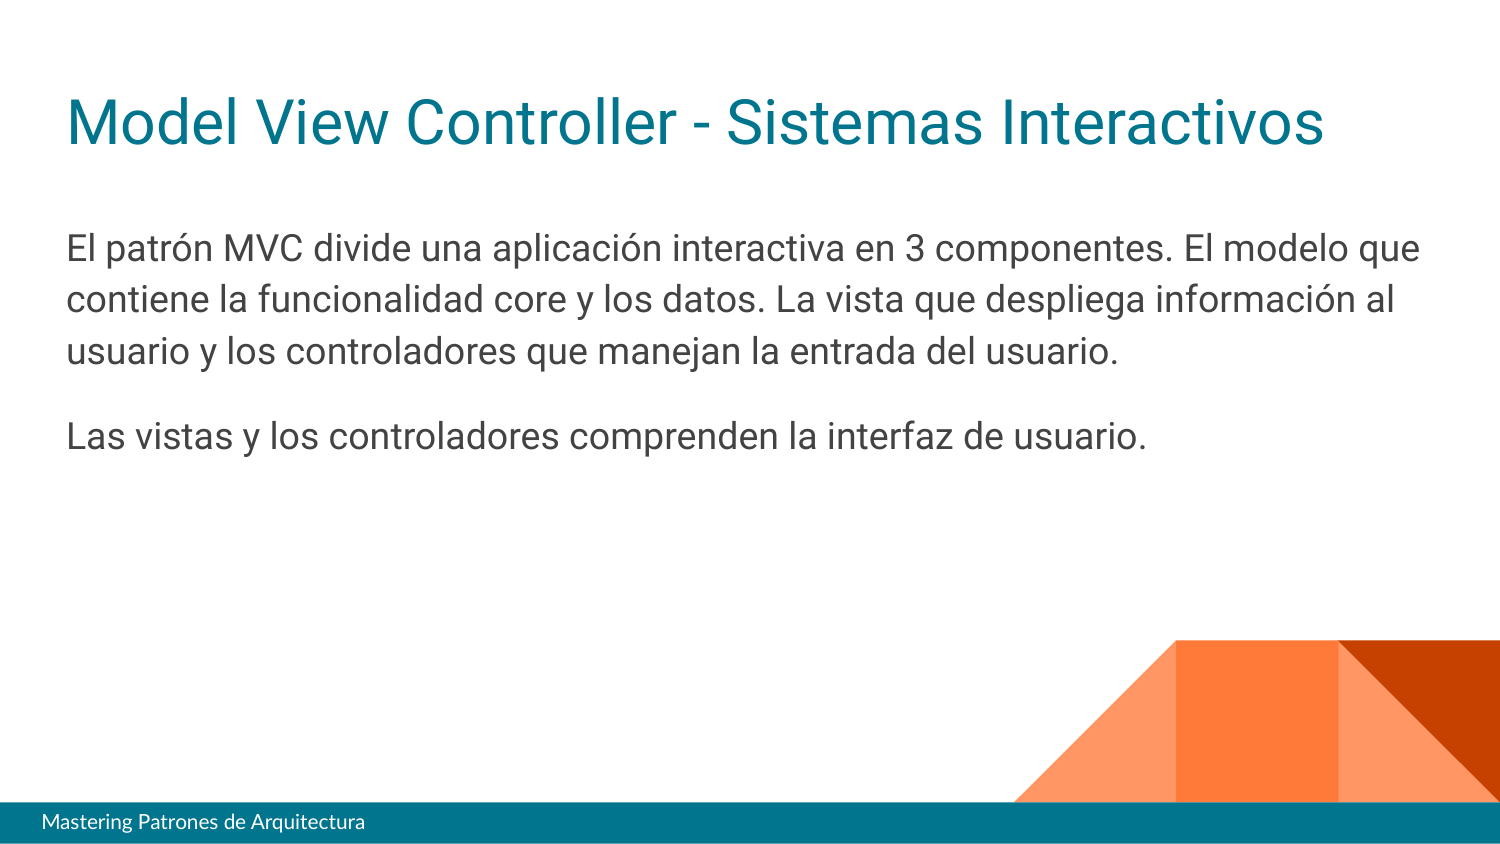

# Model View Controller - Sistemas Interactivos
El patrón MVC divide una aplicación interactiva en 3 componentes. El modelo que contiene la funcionalidad core y los datos. La vista que despliega información al usuario y los controladores que manejan la entrada del usuario.
Las vistas y los controladores comprenden la interfaz de usuario.